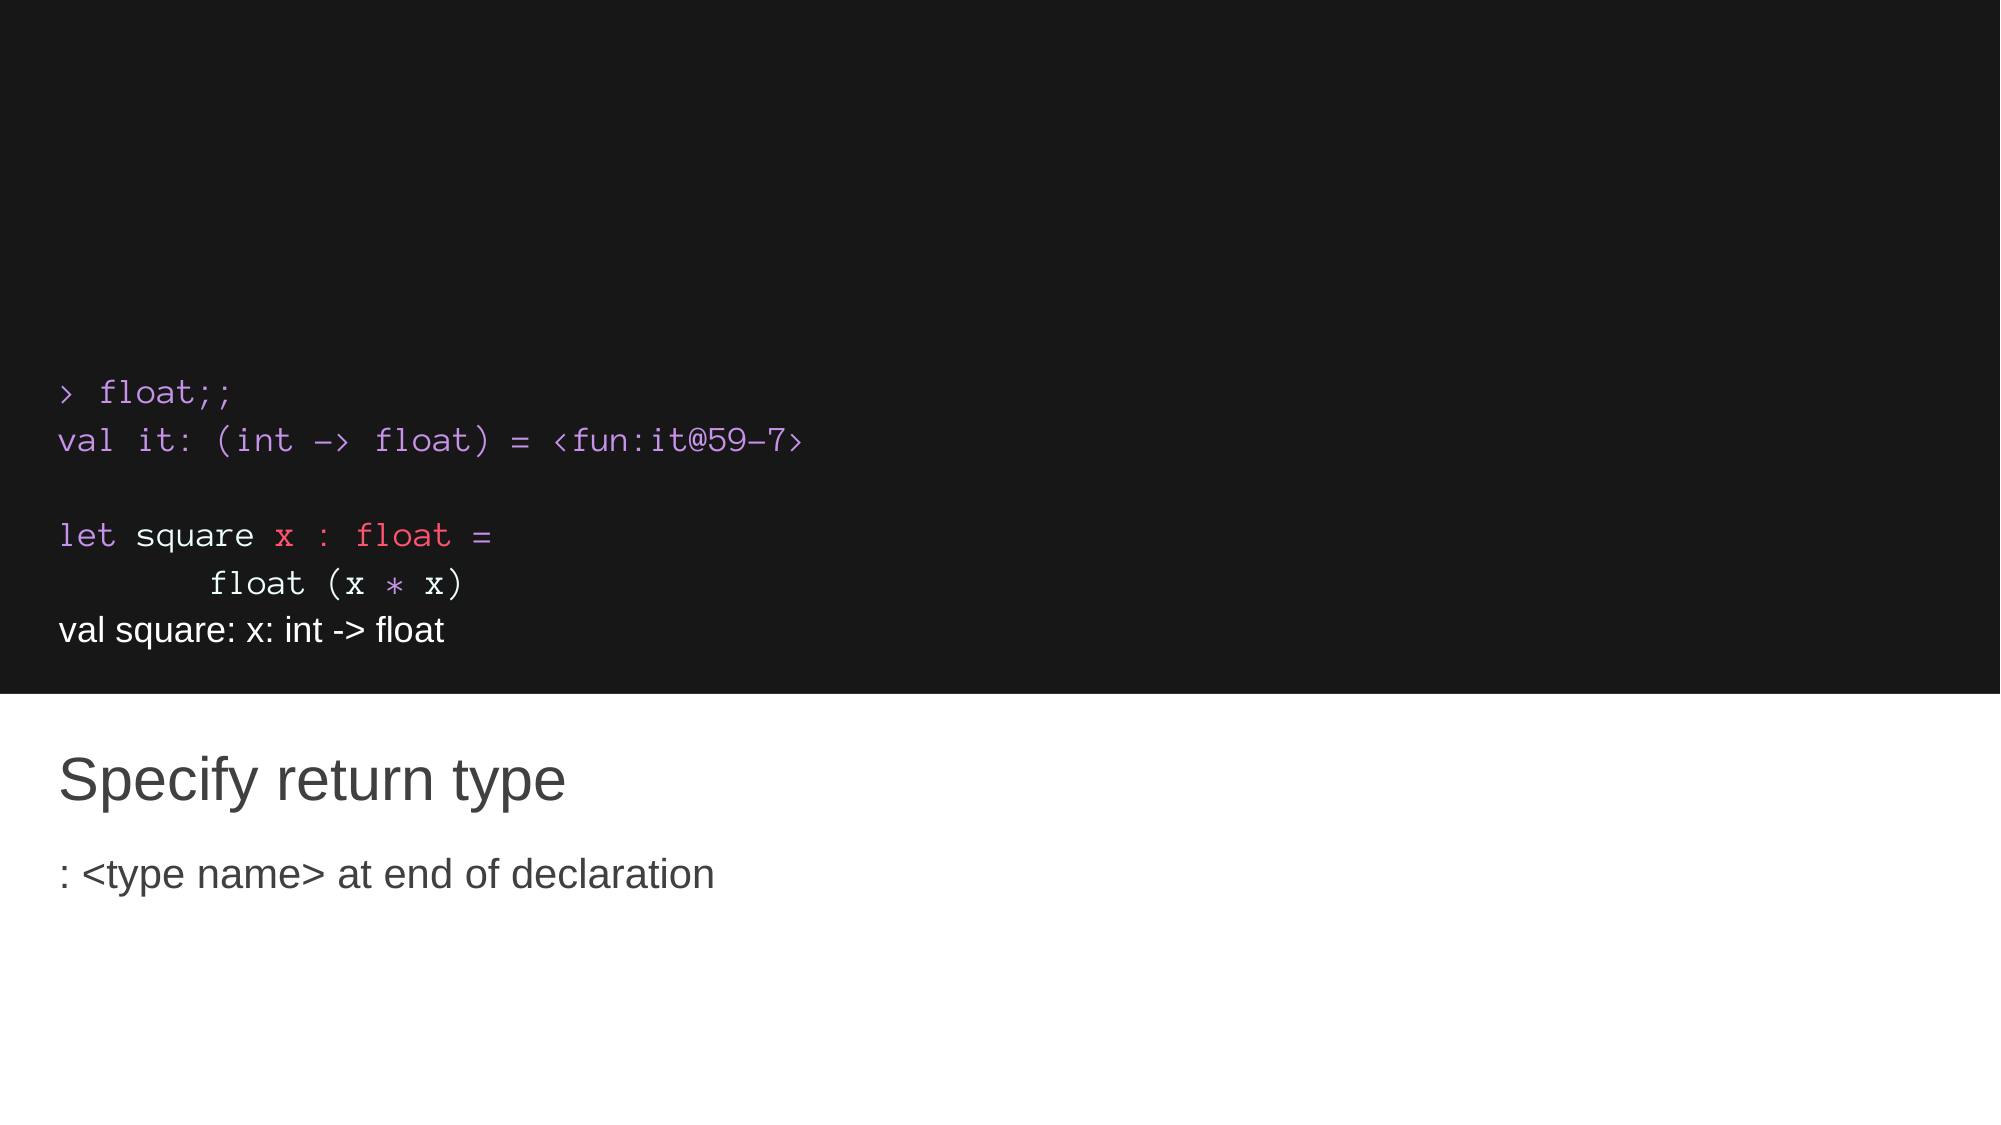

> float;;
val it: (int -> float) = <fun:it@59-7>

let square x : float =
	float (x * x)
val square: x: int -> float
# Specify return type
: <type name> at end of declaration